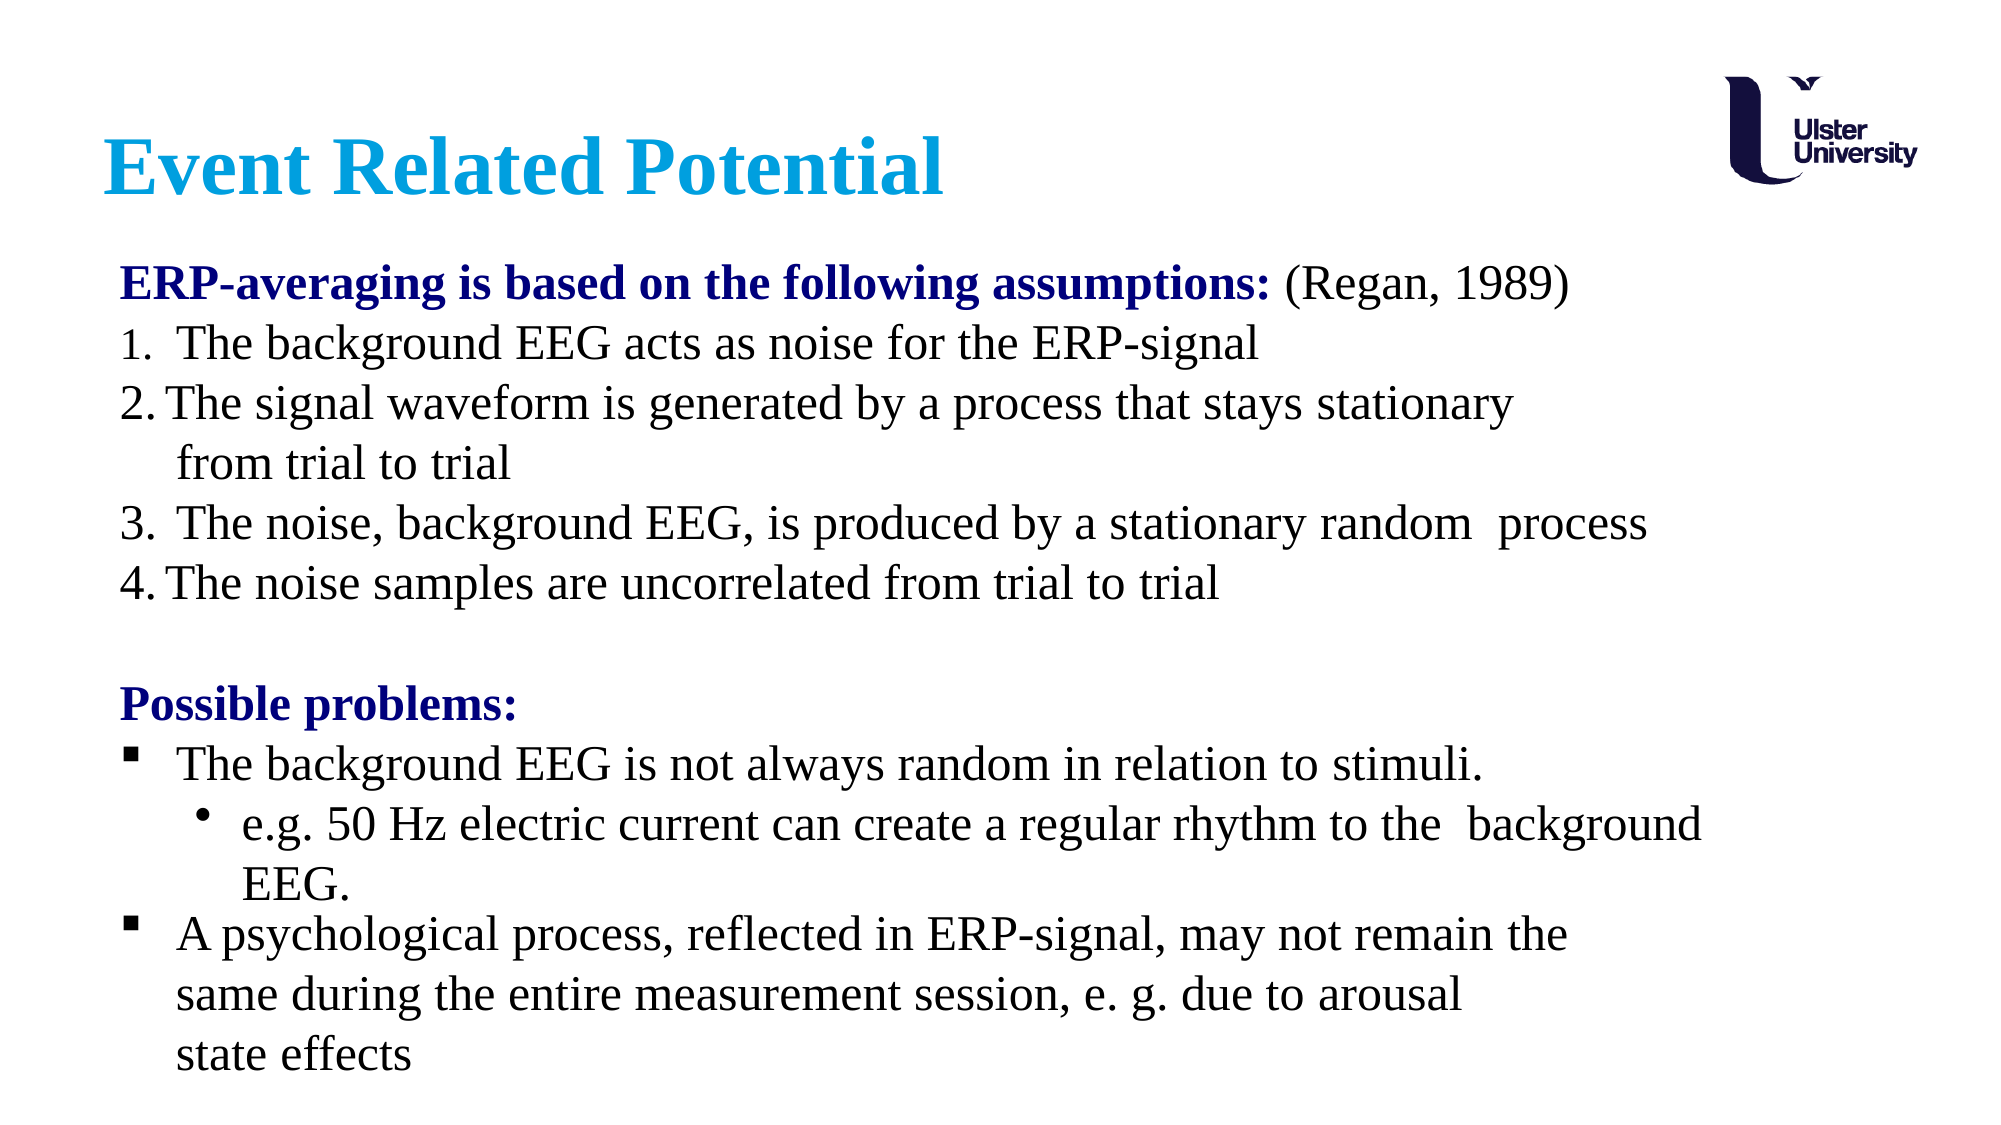

# Event Related Potential
ERP-averaging is based on the following assumptions: (Regan, 1989)
The background EEG acts as noise for the ERP-signal
The signal waveform is generated by a process that stays stationary
from trial to trial
The noise, background EEG, is produced by a stationary random  process
The noise samples are uncorrelated from trial to trial

Possible problems:
The background EEG is not always random in relation to stimuli.
e.g. 50 Hz electric current can create a regular rhythm to the  background EEG.
A psychological process, reflected in ERP-signal, may not remain the
same during the entire measurement session, e. g. due to arousal
state effects